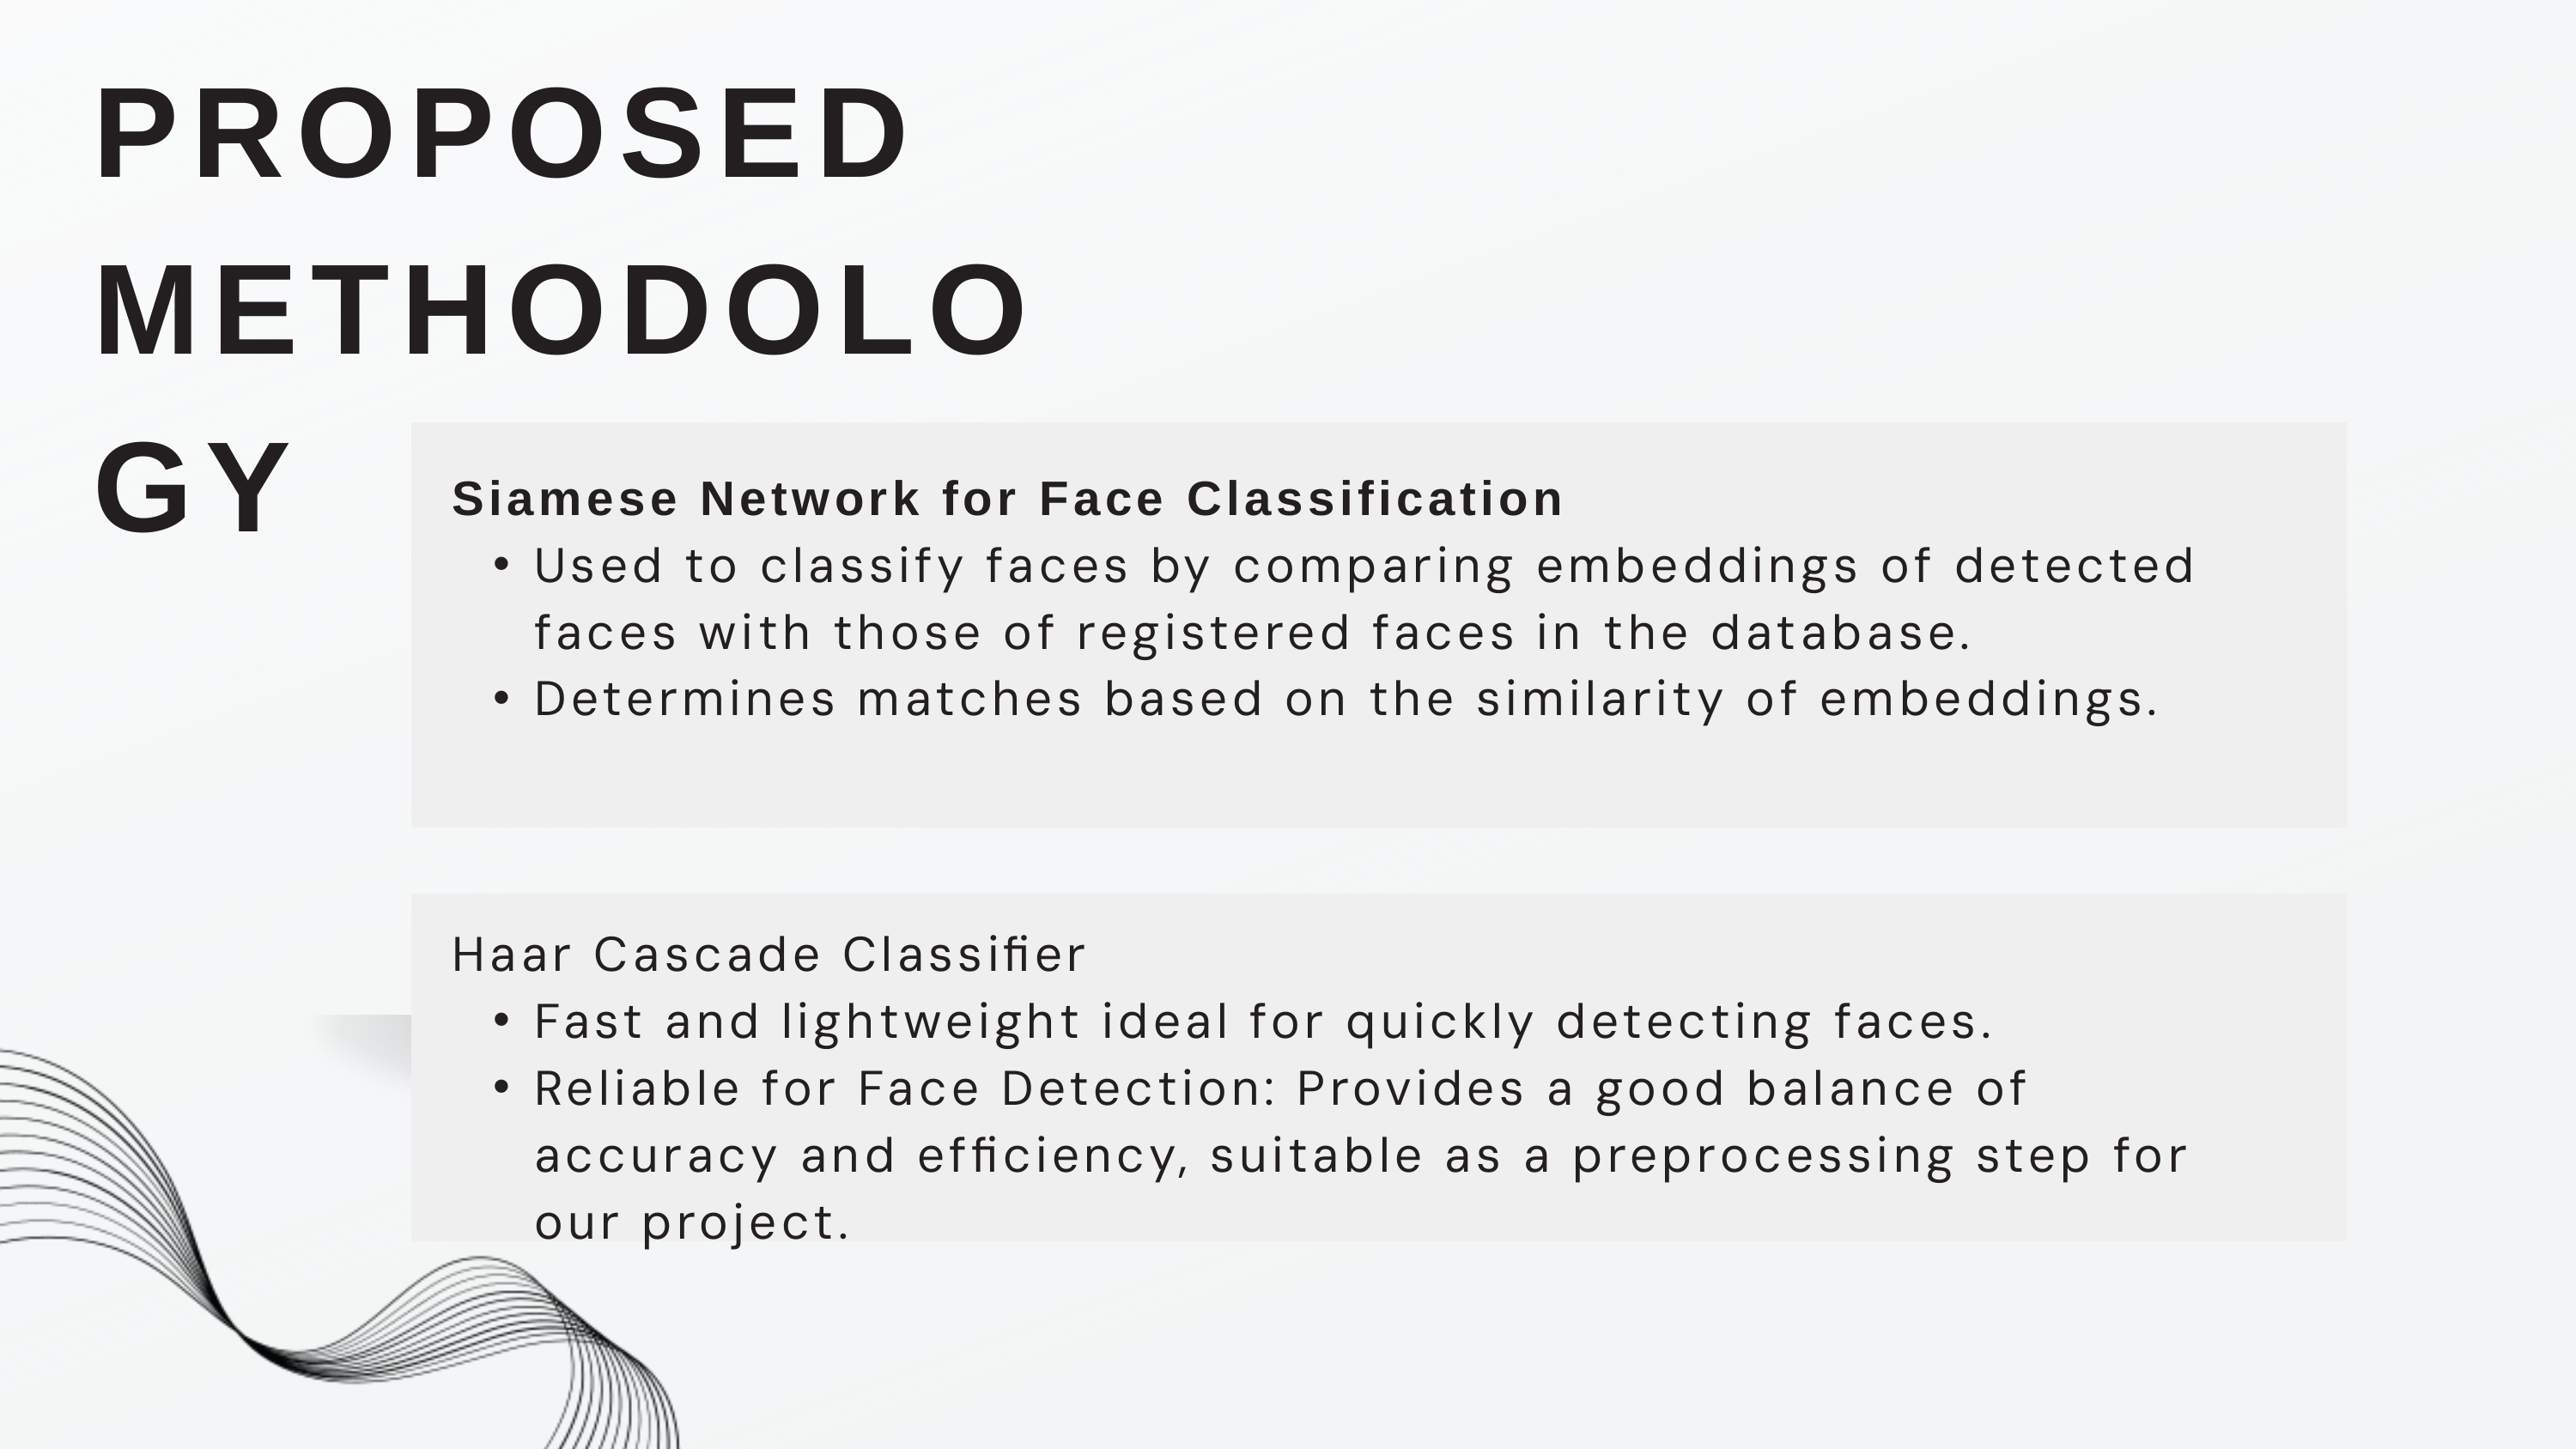

PROPOSED METHODOLOGY

Siamese Network for Face Classification
Used to classify faces by comparing embeddings of detected faces with those of registered faces in the database.
Determines matches based on the similarity of embeddings.

Haar Cascade Classifier
Fast and lightweight ideal for quickly detecting faces.
Reliable for Face Detection: Provides a good balance of accuracy and efficiency, suitable as a preprocessing step for our project.